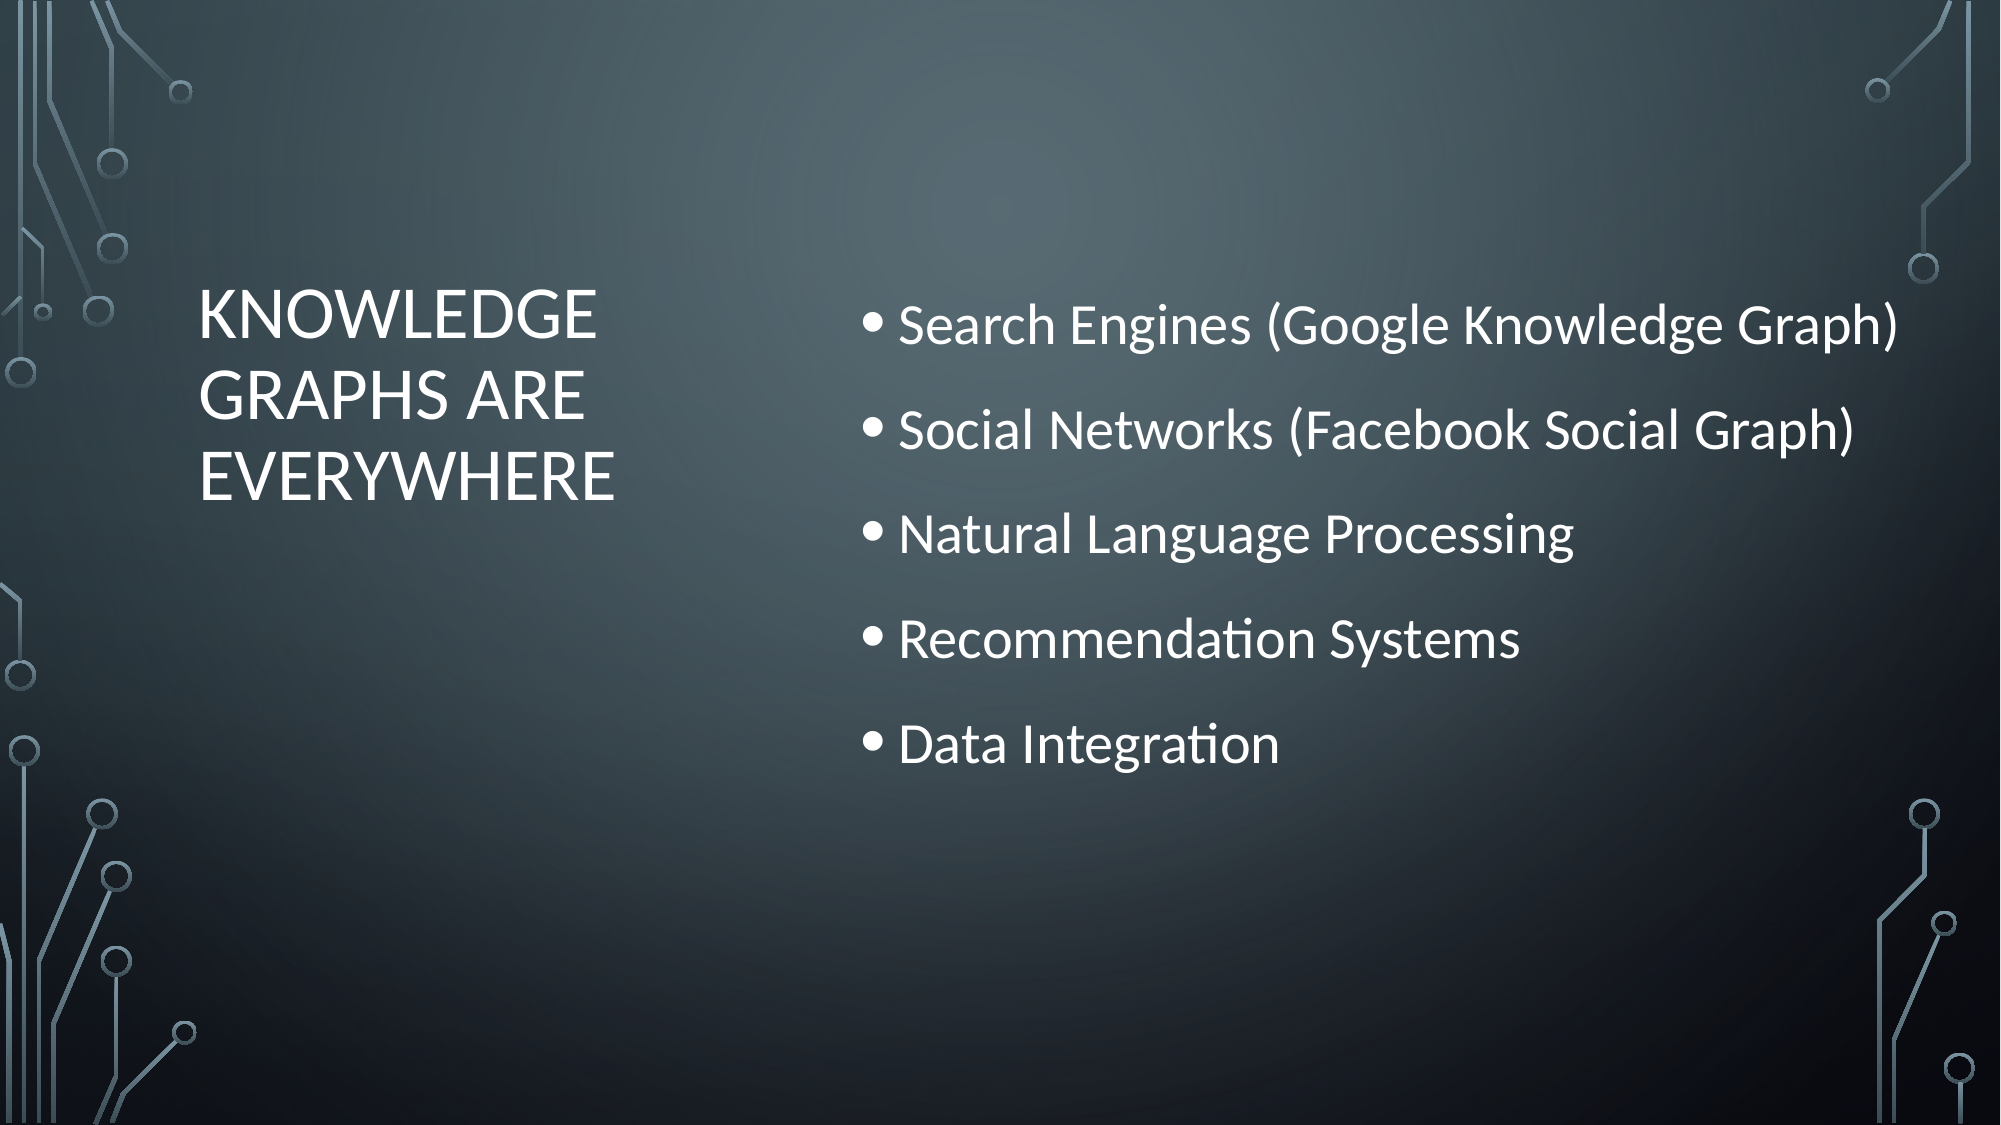

Search Engines (Google Knowledge Graph)
Social Networks (Facebook Social Graph)
Natural Language Processing
Recommendation Systems
Data Integration
# Knowledge Graphs are everywhere